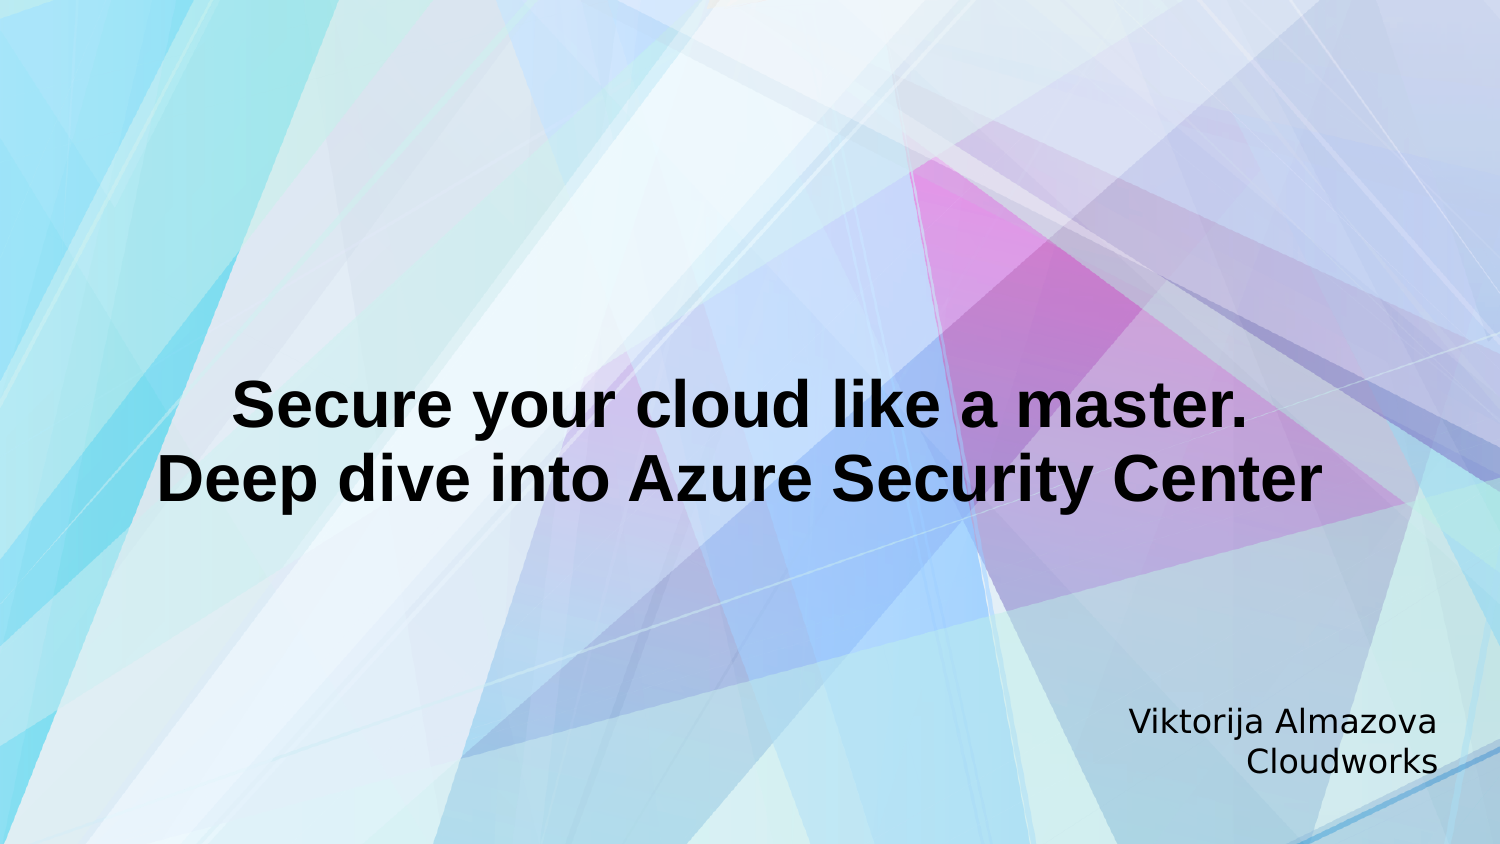

# Secure your cloud like a master. Deep dive into Azure Security Center
Viktorija Almazova
Cloudworks